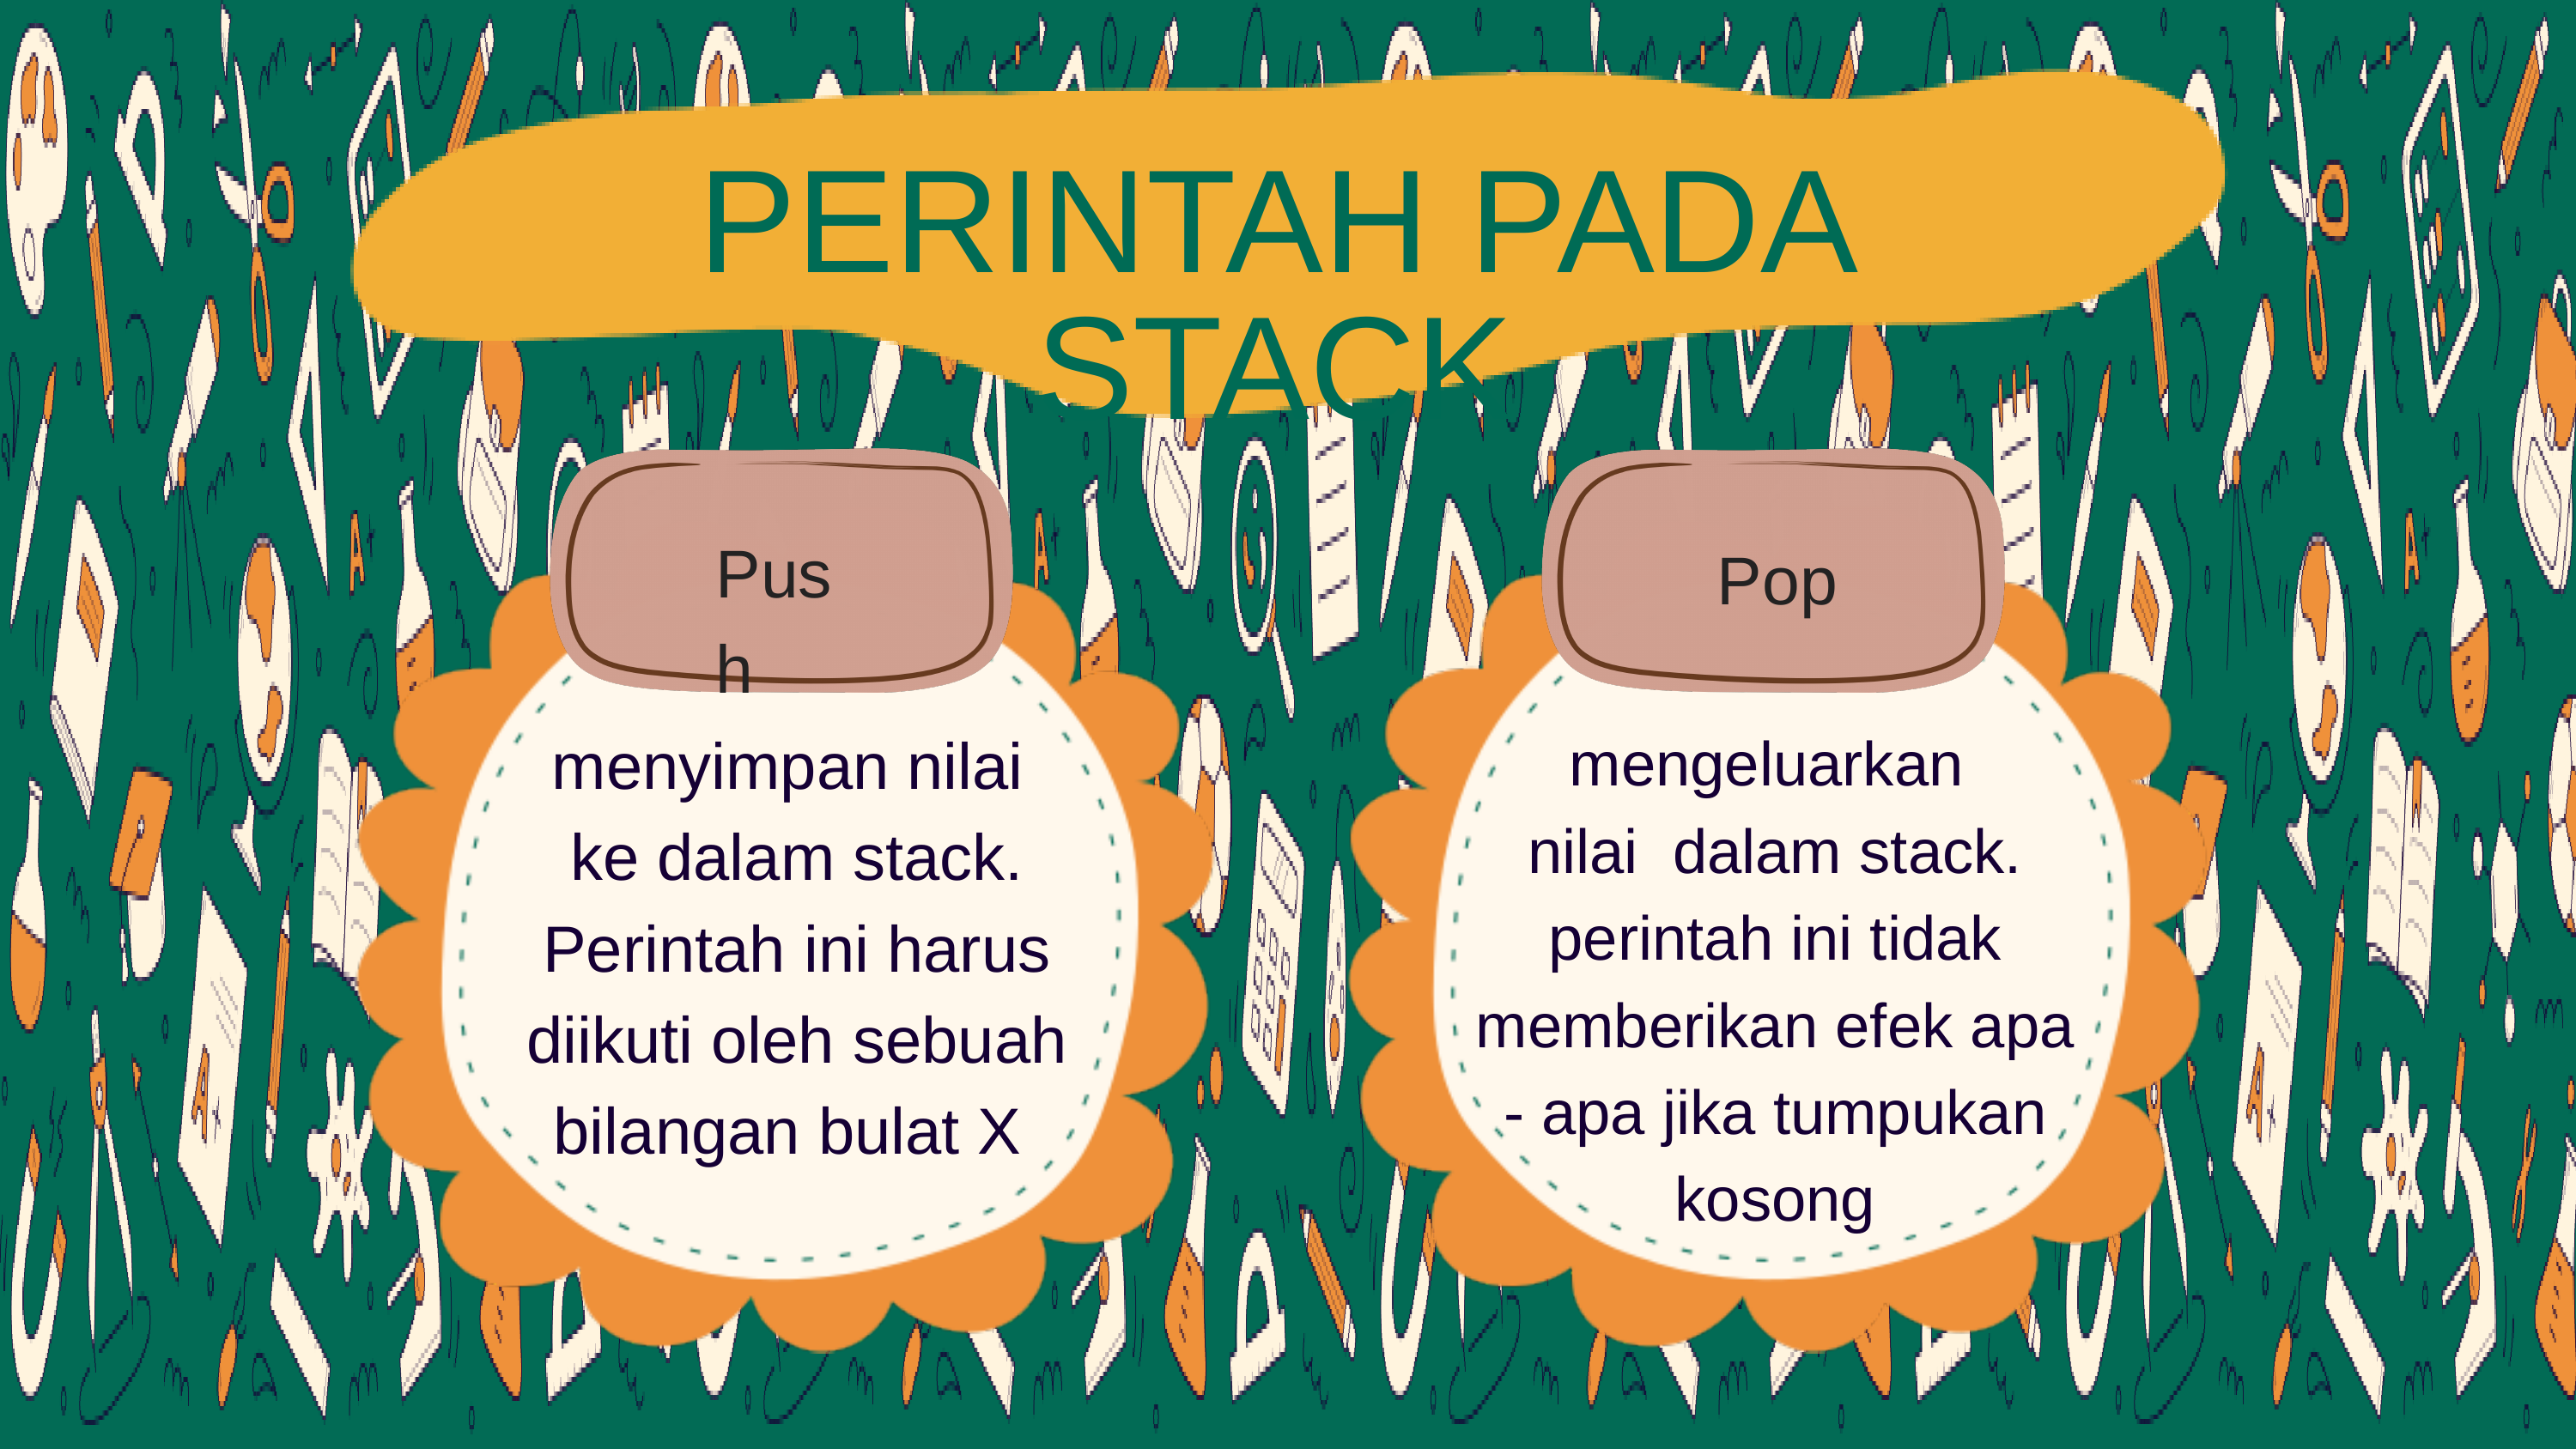

PERINTAH PADA STACK

Push
Pop
menyimpan nilai
ke dalam stack. Perintah ini harus diikuti oleh sebuah bilangan bulat X
mengeluarkan
nilai  dalam stack. perintah ini tidak memberikan efek apa
- apa jika tumpukan kosong